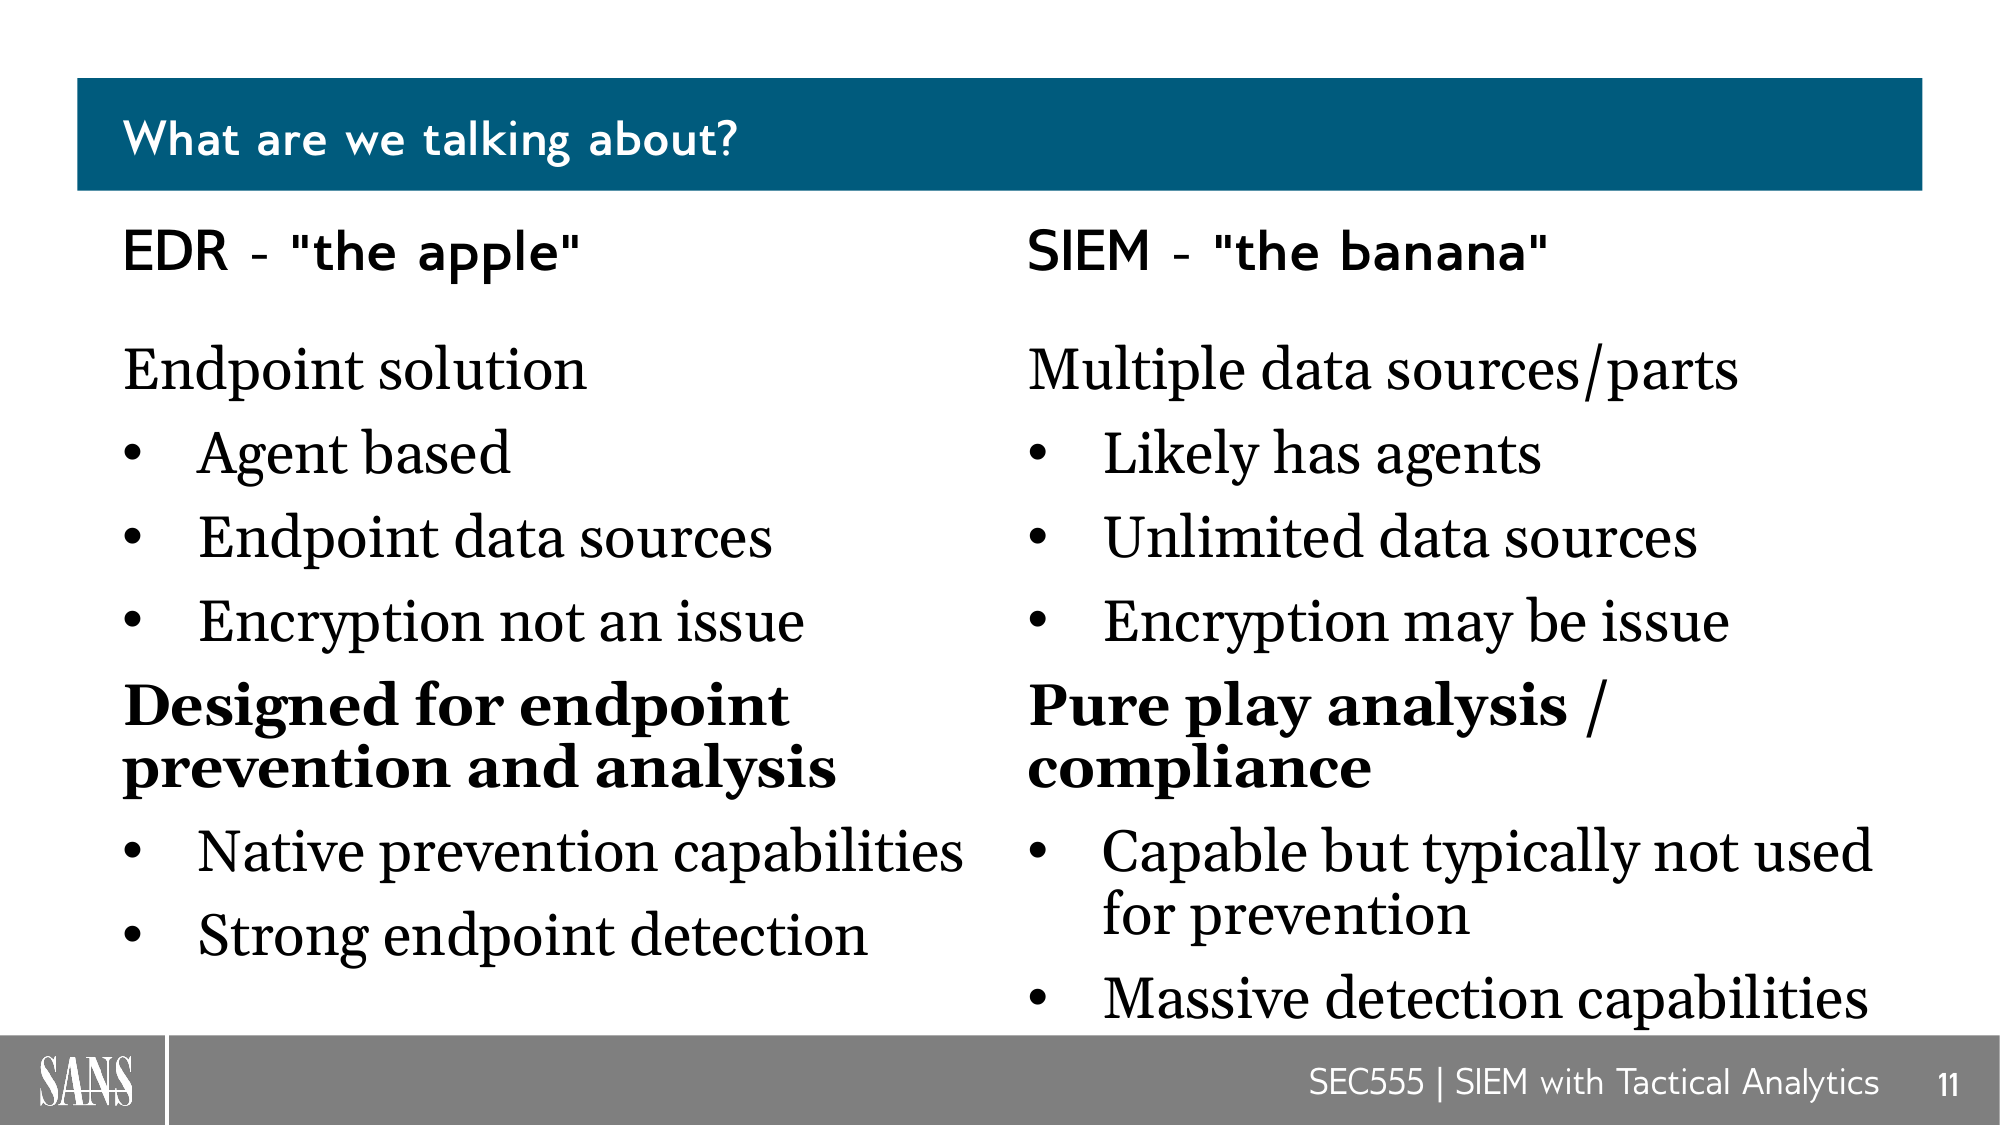

# What are we talking about?
EDR - "the apple"
SIEM - "the banana"
Endpoint solution
Agent based
Endpoint data sources
Encryption not an issue
Designed for endpoint prevention and analysis
Native prevention capabilities
Strong endpoint detection

Multiple data sources/parts
Likely has agents
Unlimited data sources
Encryption may be issue
Pure play analysis / compliance
Capable but typically not used for prevention
Massive detection capabilities